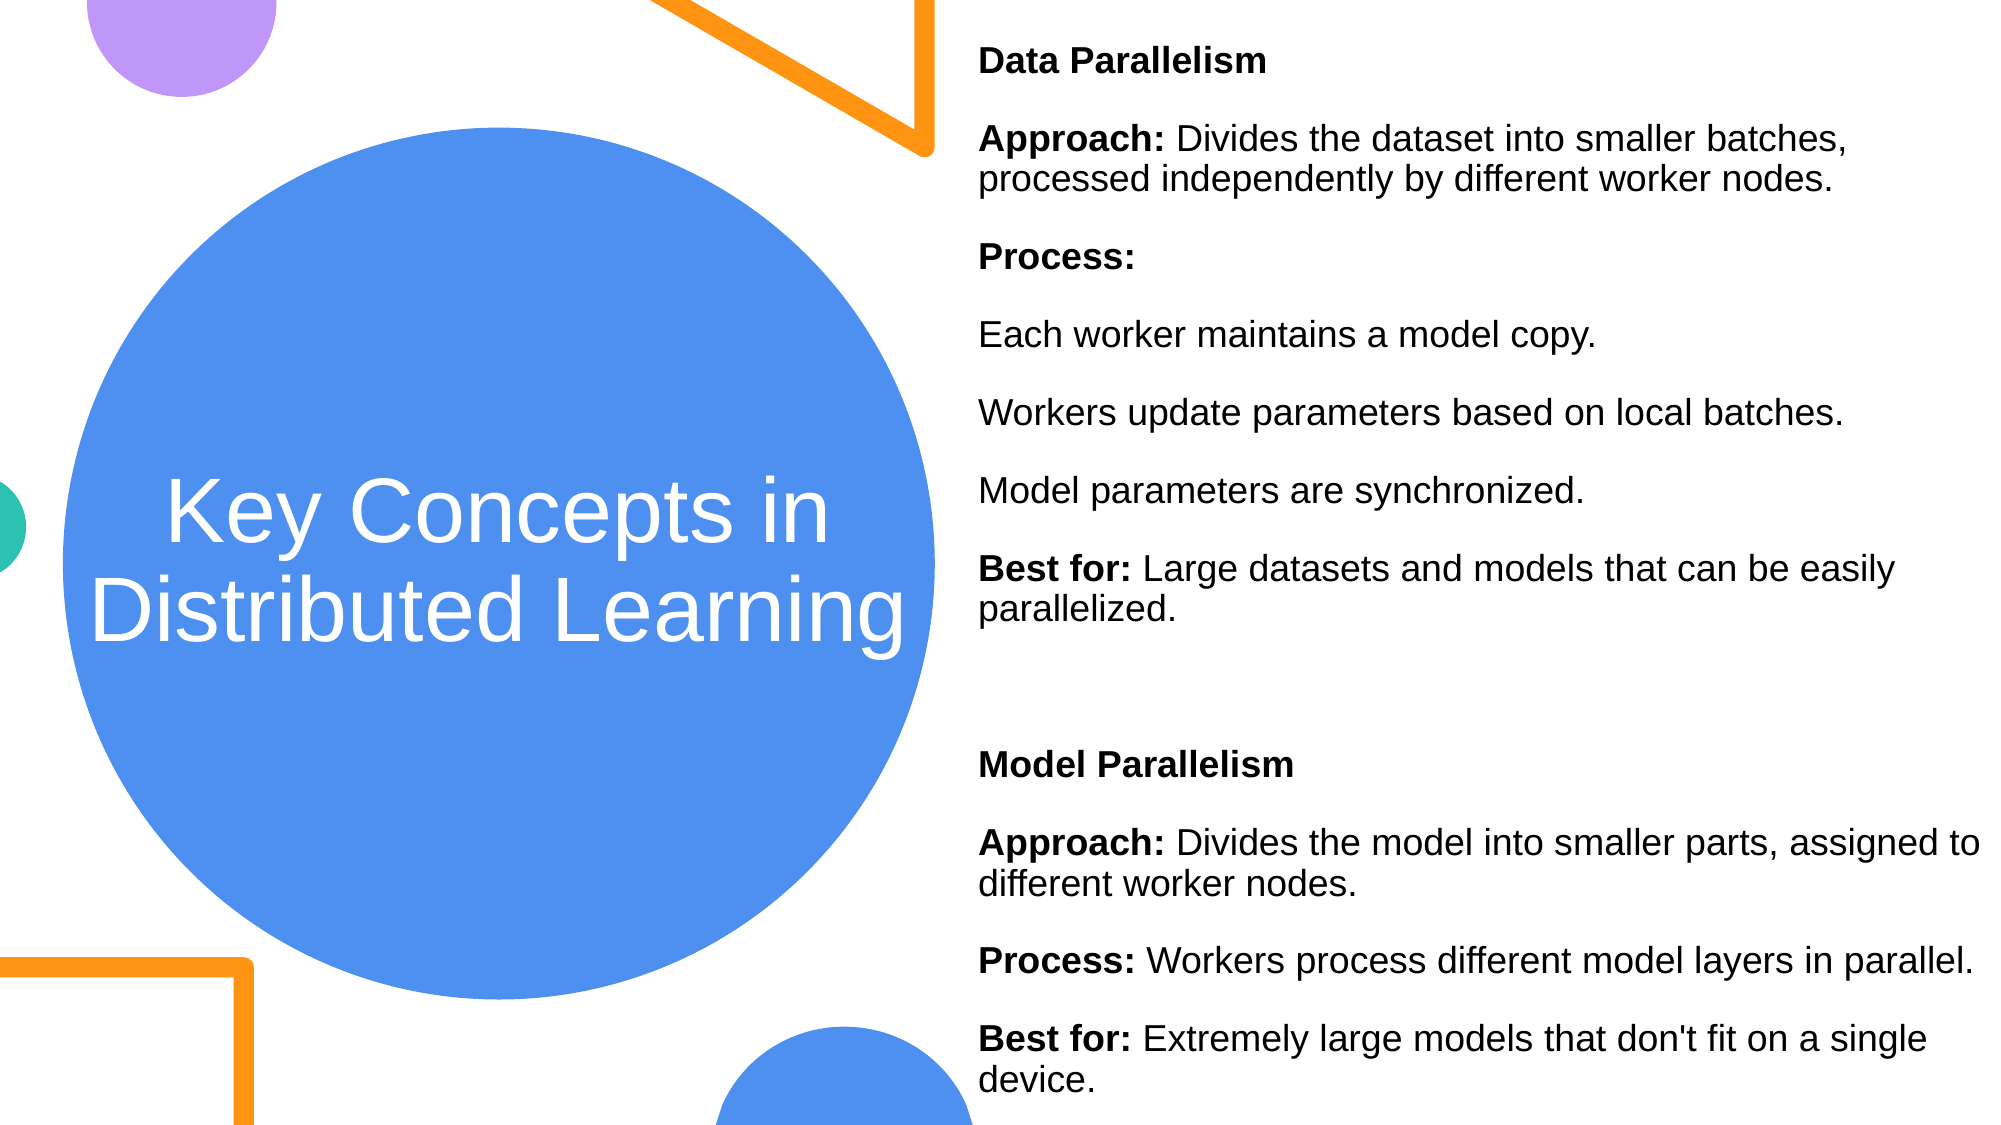

Data Parallelism
Approach: Divides the dataset into smaller batches, processed independently by different worker nodes.
Process:
Each worker maintains a model copy.
Workers update parameters based on local batches.
Model parameters are synchronized.
Best for: Large datasets and models that can be easily parallelized.

Model Parallelism
Approach: Divides the model into smaller parts, assigned to different worker nodes.
Process: Workers process different model layers in parallel.
Best for: Extremely large models that don't fit on a single device.
# Key Concepts in Distributed Learning